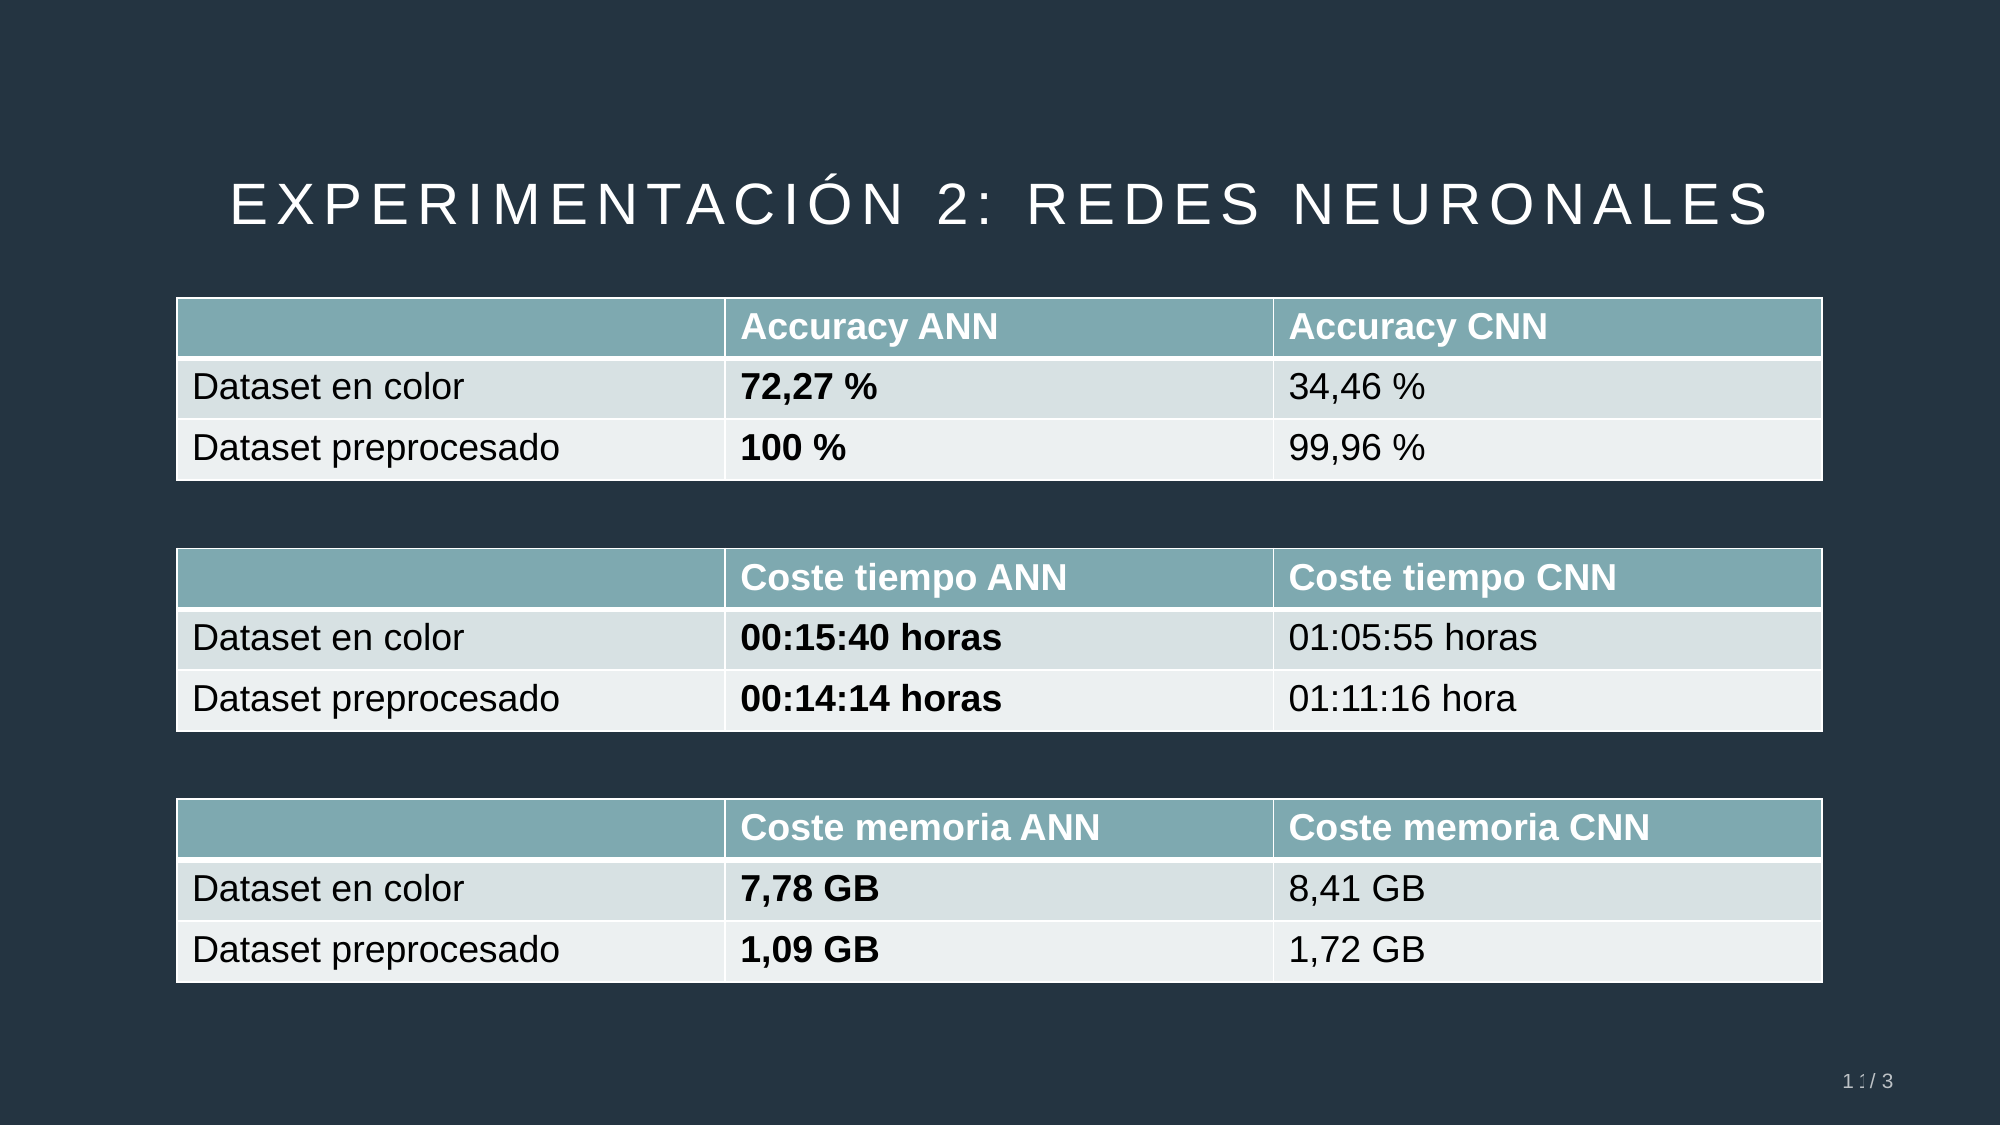

# Experimentación 2: redes neuronales
|  | Accuracy ANN | Accuracy CNN |
| --- | --- | --- |
| Dataset en color | 72,27 % | 34,46 % |
| Dataset preprocesado | 100 % | 99,96 % |
|  | Coste tiempo ANN | Coste tiempo CNN |
| --- | --- | --- |
| Dataset en color | 00:15:40 horas | 01:05:55 horas |
| Dataset preprocesado | 00:14:14 horas | 01:11:16 hora |
|  | Coste memoria ANN | Coste memoria CNN |
| --- | --- | --- |
| Dataset en color | 7,78 GB | 8,41 GB |
| Dataset preprocesado | 1,09 GB | 1,72 GB |
11/37